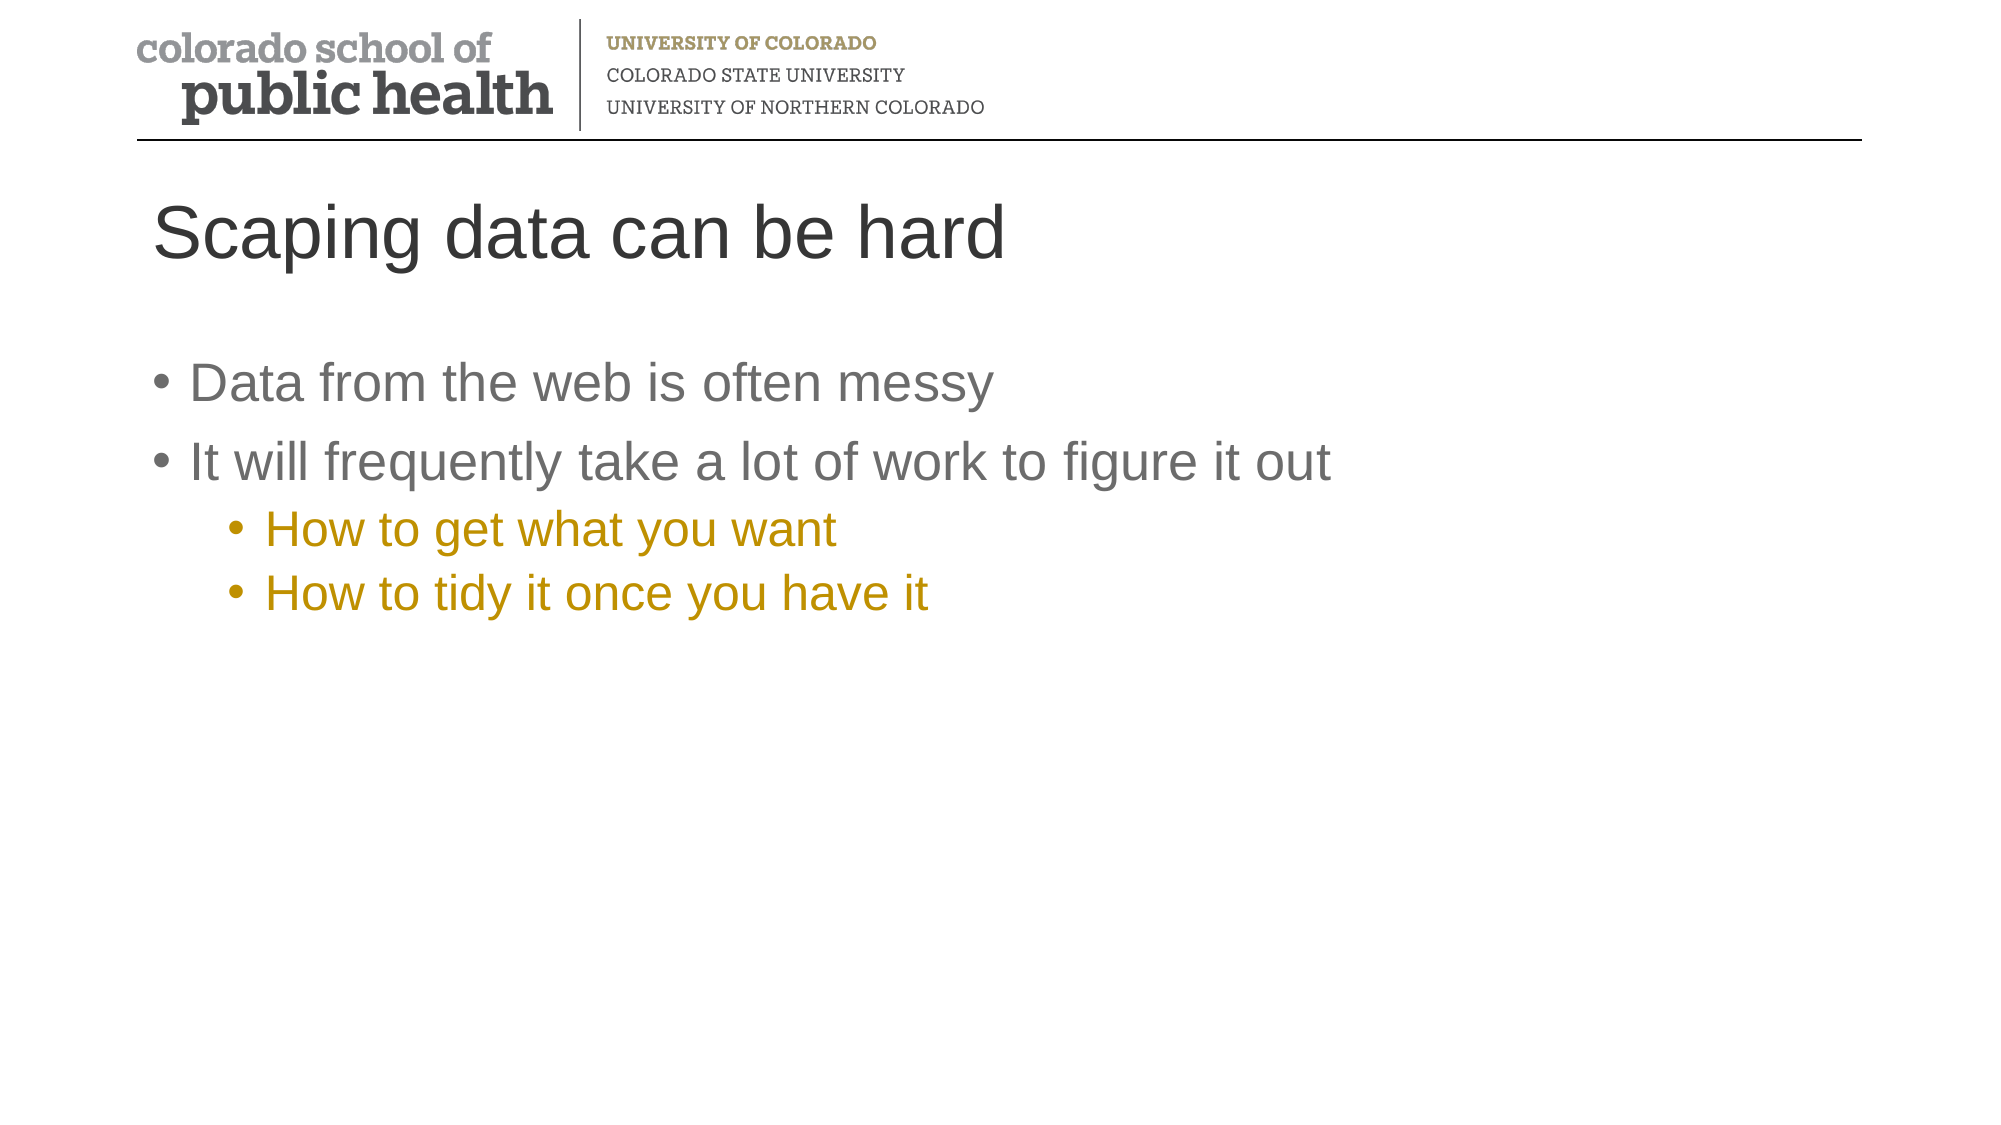

# Scaping data can be hard
Data from the web is often messy
It will frequently take a lot of work to figure it out
How to get what you want
How to tidy it once you have it